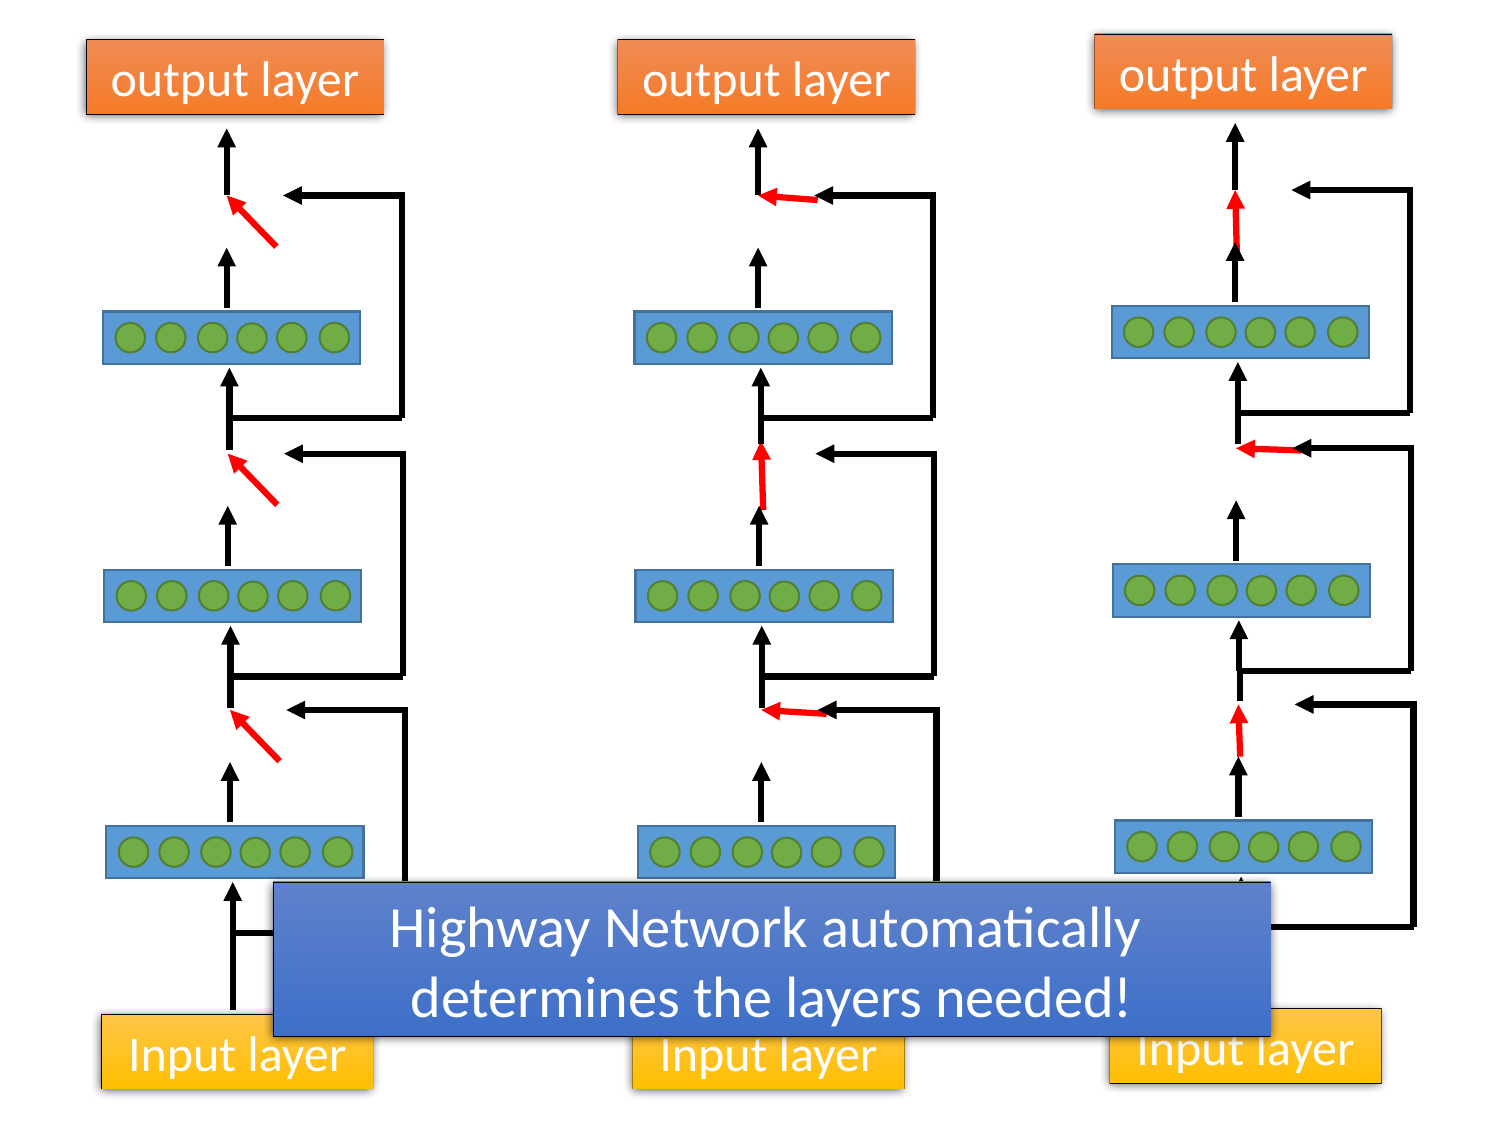

output layer
output layer
output layer

Highway Network automatically
determines the layers needed!
Input layer
Input layer
Input layer